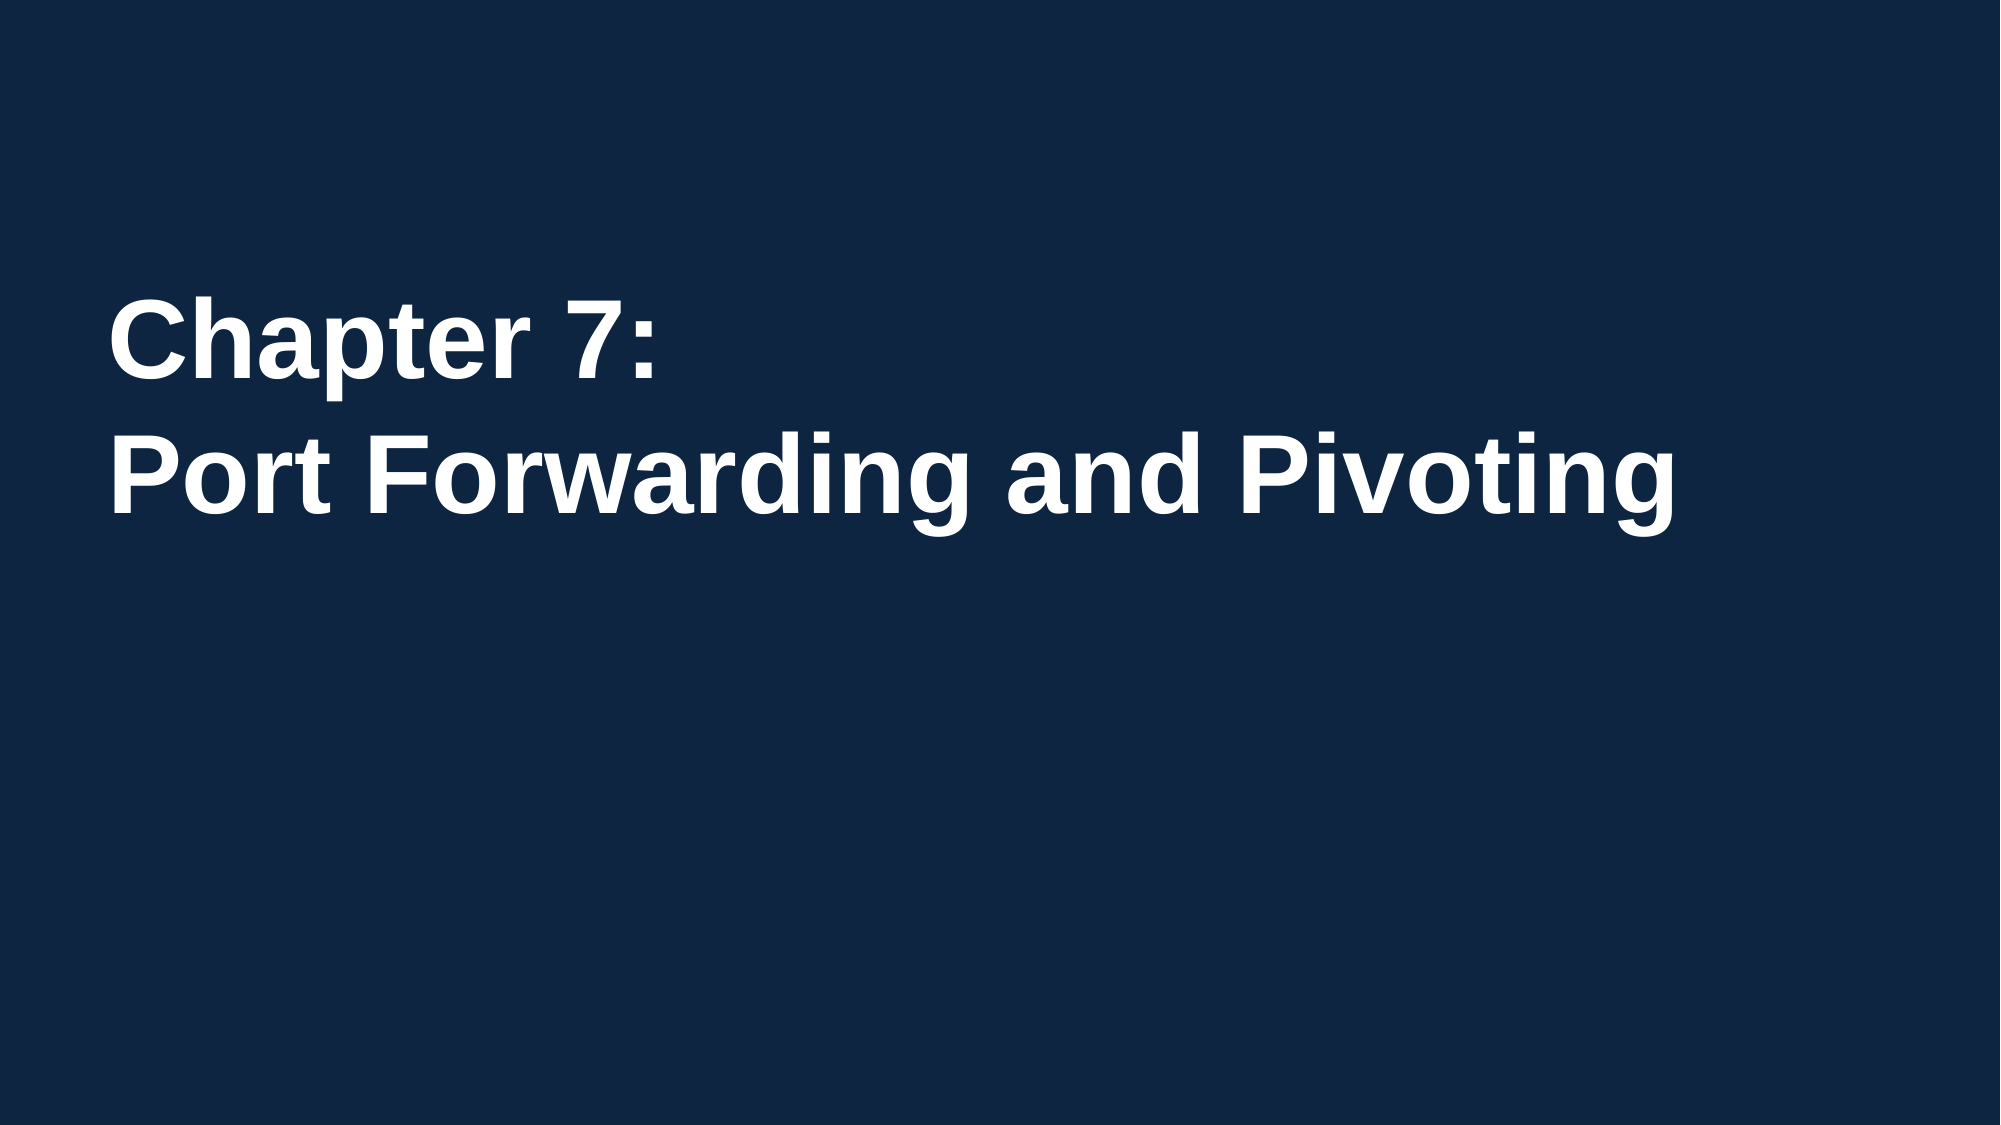

# Chapter 7: Port Forwarding and Pivoting